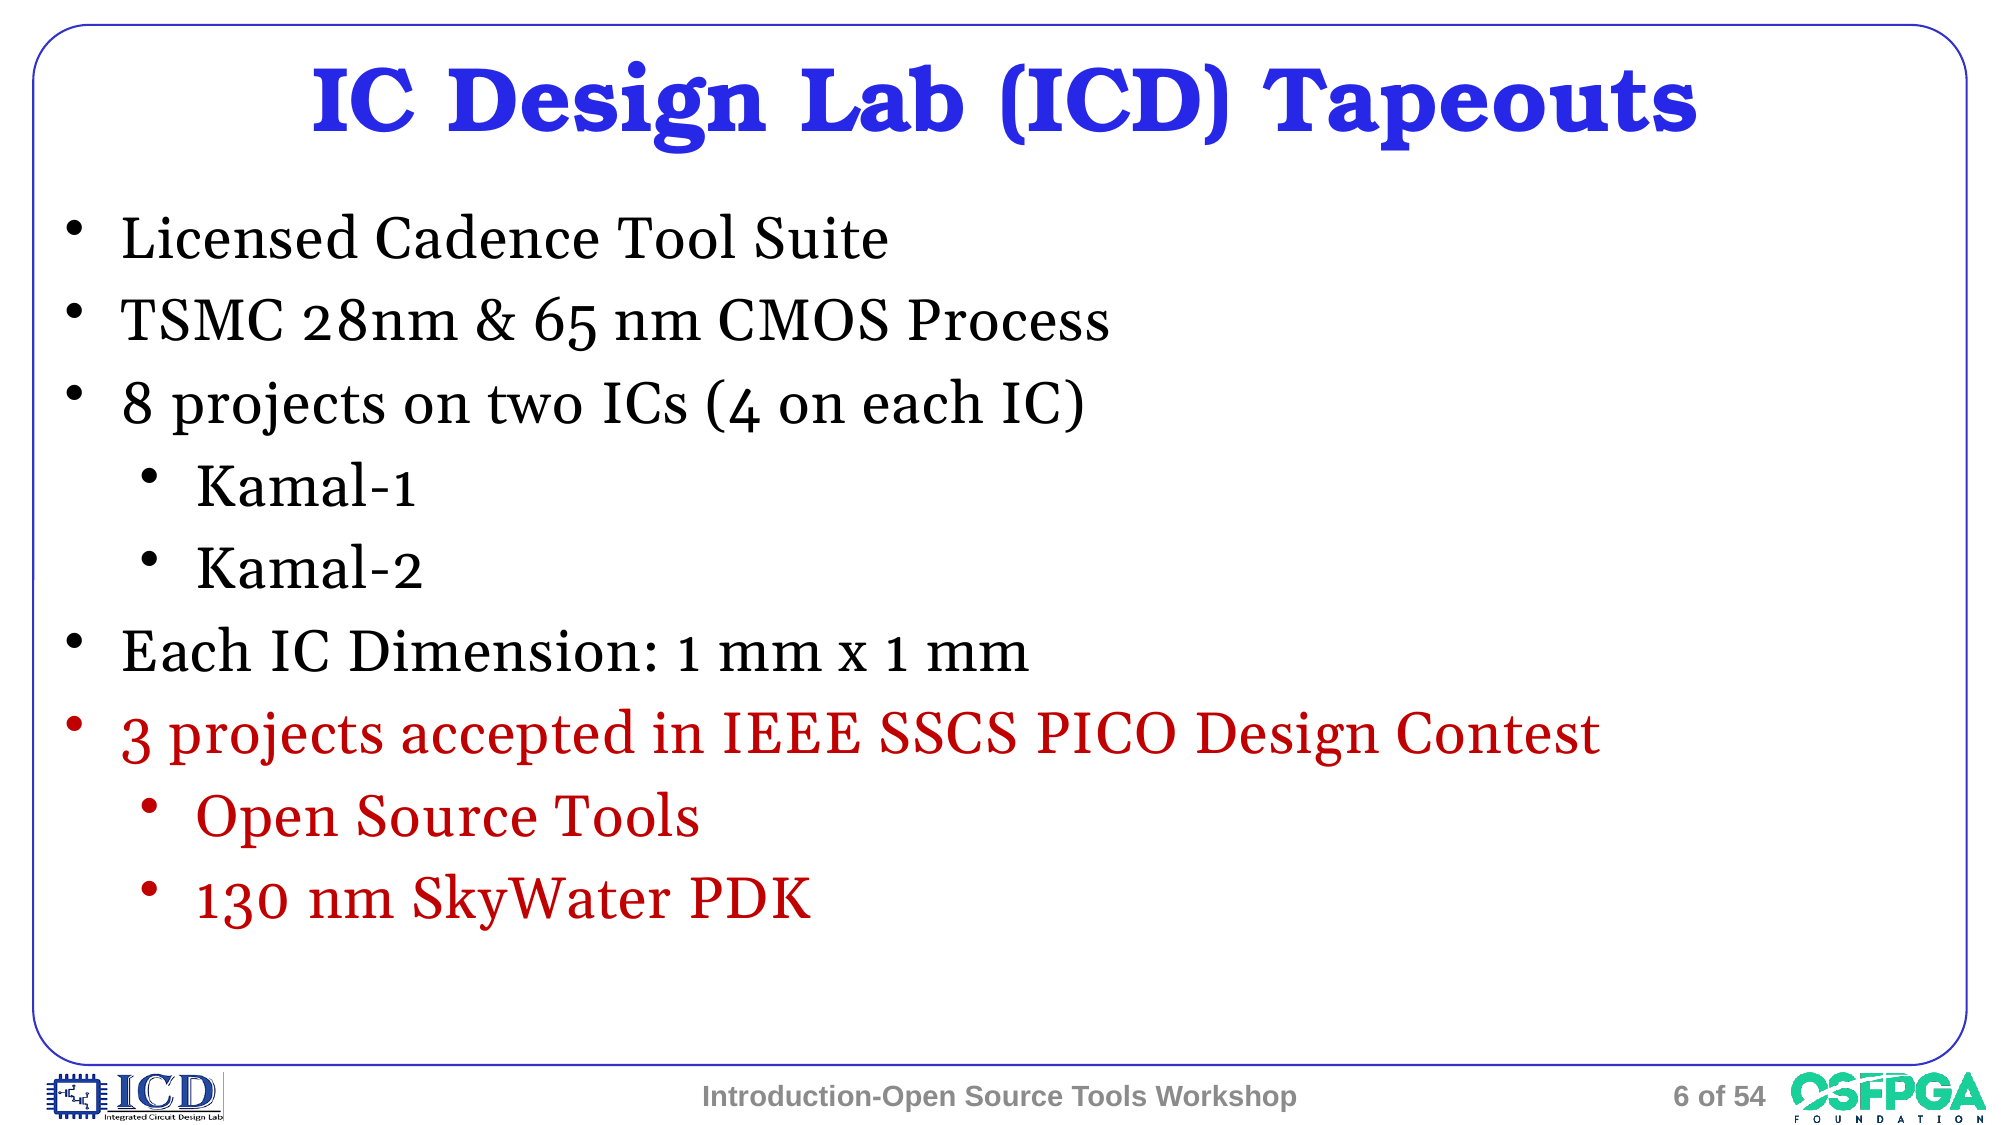

# IC Design Lab (ICD) Tapeouts
Licensed Cadence Tool Suite
TSMC 28nm & 65 nm CMOS Process
8 projects on two ICs (4 on each IC)
Kamal-1
Kamal-2
Each IC Dimension: 1 mm x 1 mm
3 projects accepted in IEEE SSCS PICO Design Contest
Open Source Tools
130 nm SkyWater PDK
Introduction-Open Source Tools Workshop
6 of 54